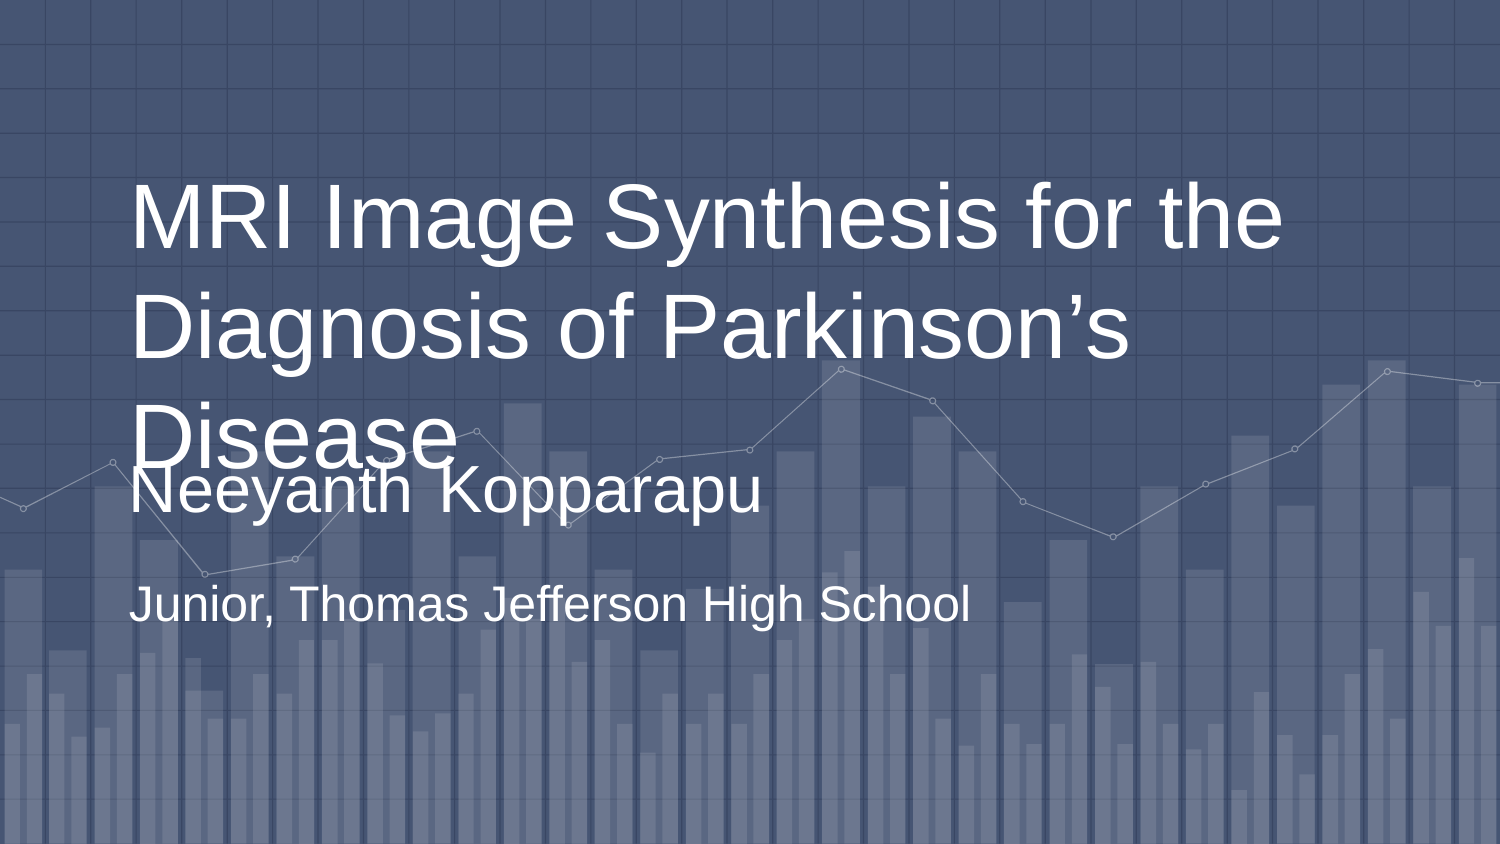

# MRI Image Synthesis for the Diagnosis of Parkinson’s Disease
Neeyanth  Kopparapu

Junior, Thomas Jefferson High School